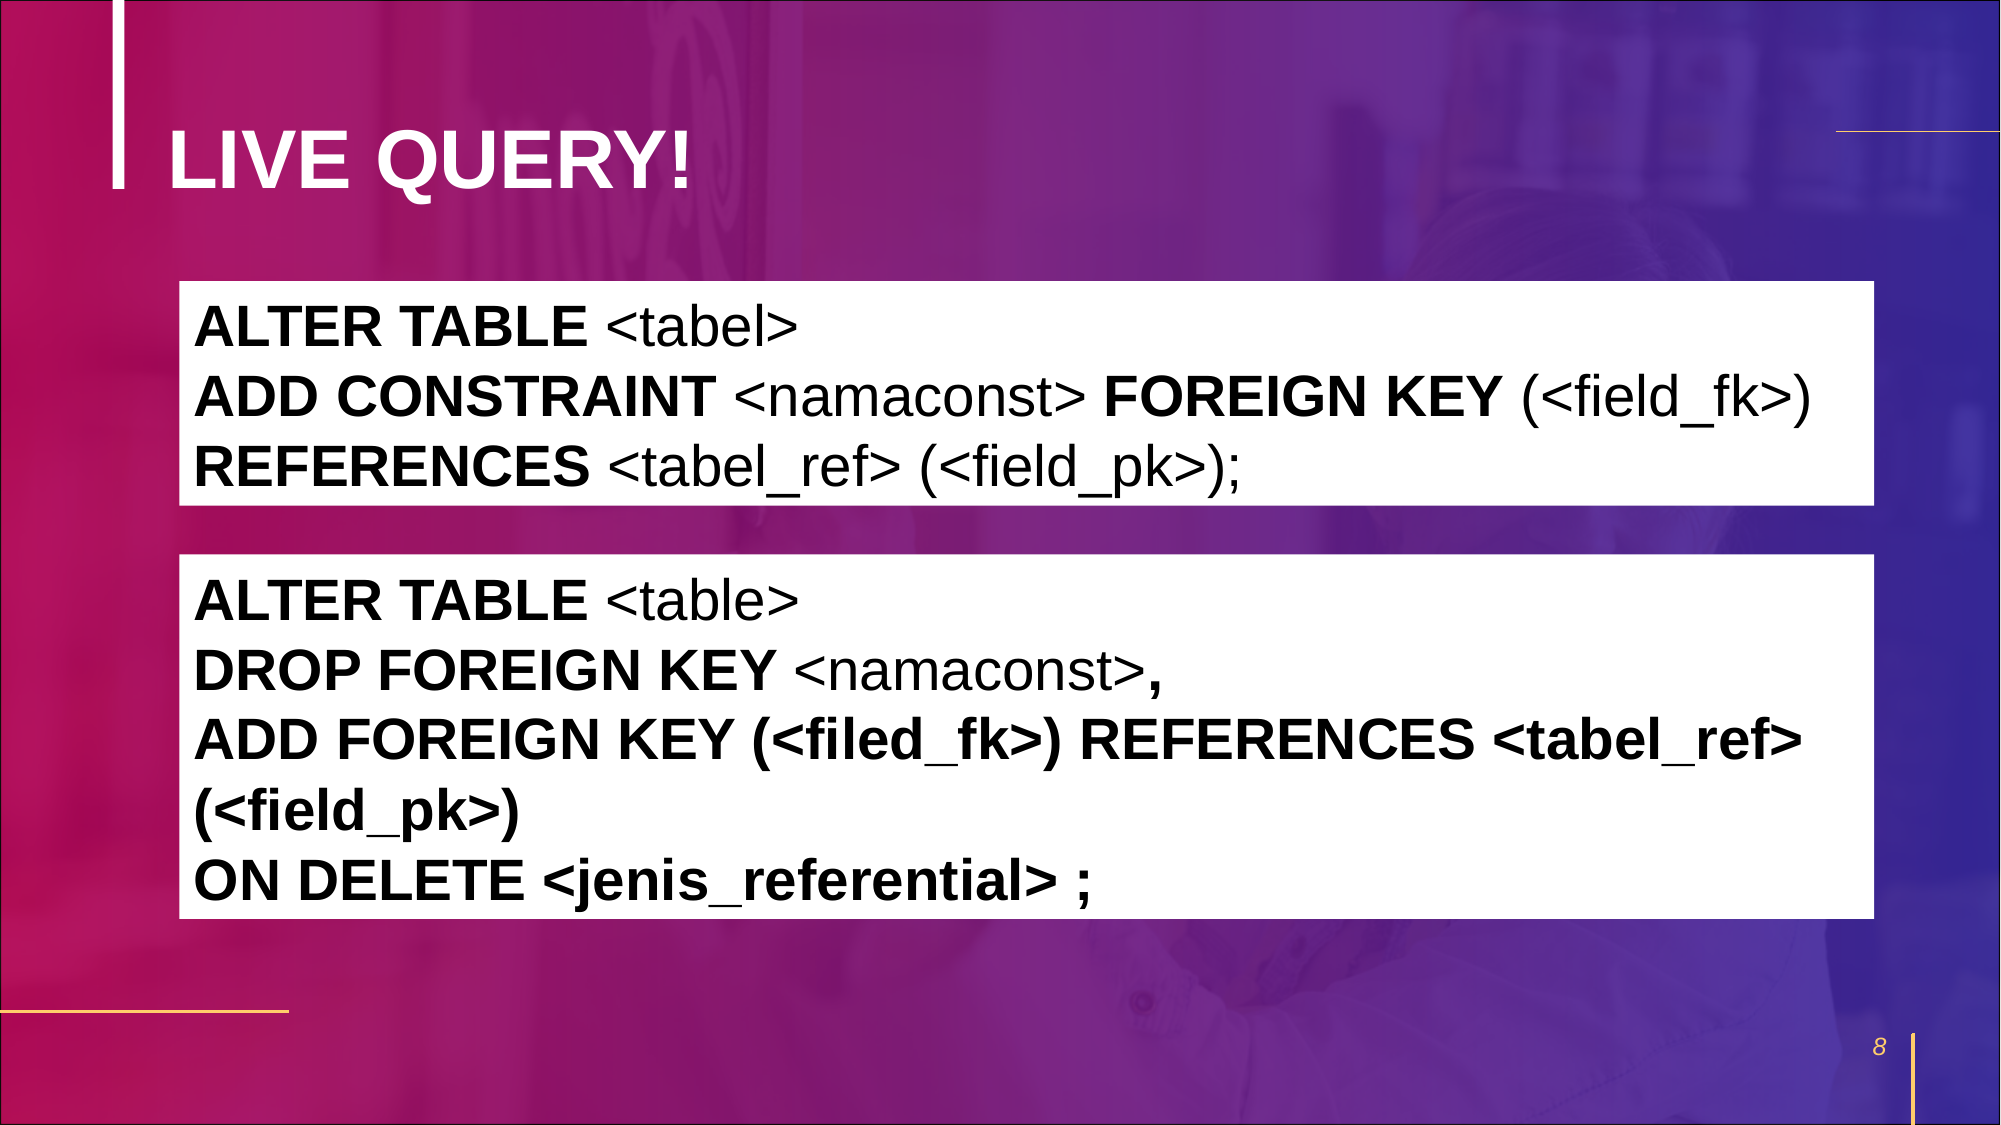

# LIVE QUERY!
ALTER TABLE <tabel>
ADD CONSTRAINT <namaconst> FOREIGN KEY (<field_fk>) REFERENCES <tabel_ref> (<field_pk>);
ALTER TABLE <table>
DROP FOREIGN KEY <namaconst>,
ADD FOREIGN KEY (<filed_fk>) REFERENCES <tabel_ref> (<field_pk>)
ON DELETE <jenis_referential> ;
8